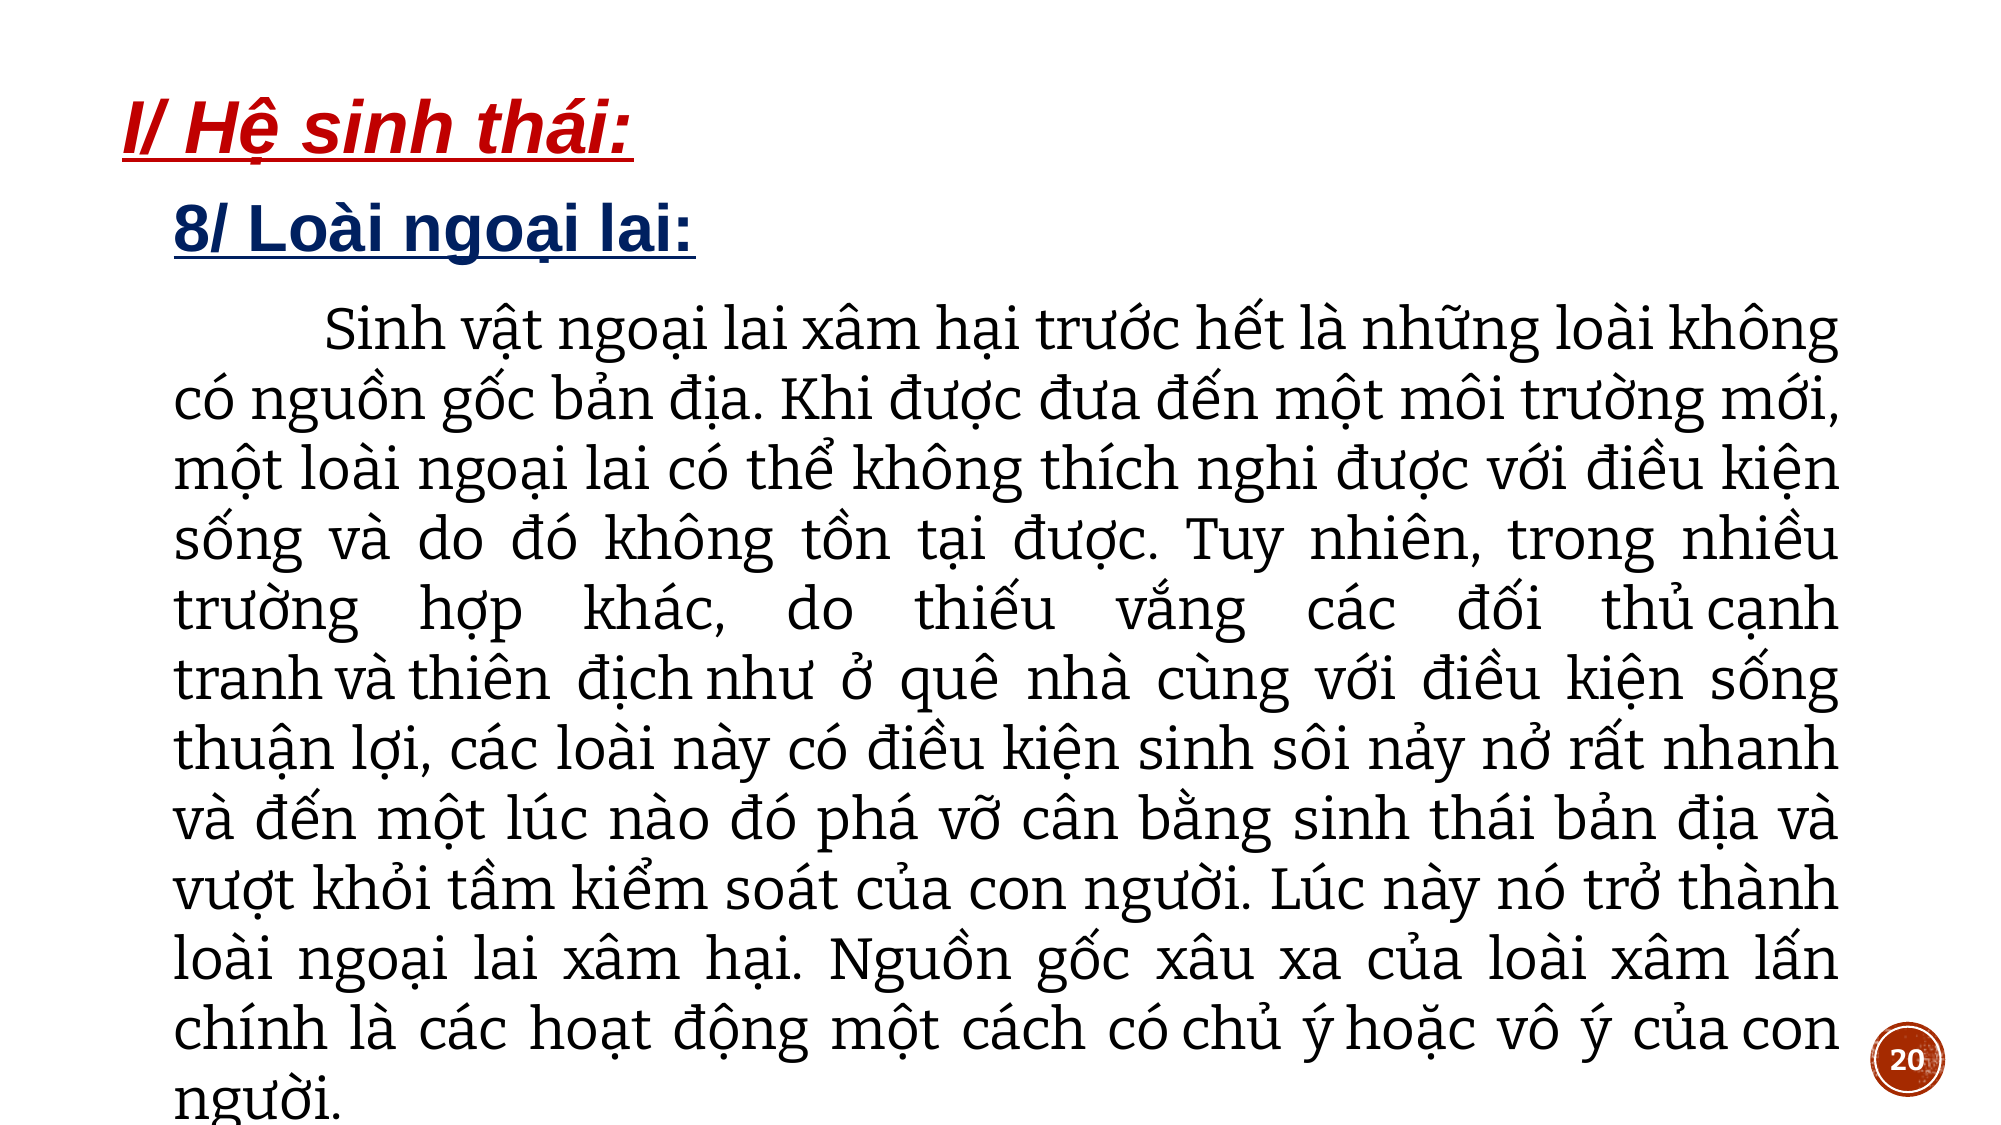

I/ Hệ sinh thái:
8/ Loài ngoại lai:
	Sinh vật ngoại lai xâm hại trước hết là những loài không có nguồn gốc bản địa. Khi được đưa đến một môi trường mới, một loài ngoại lai có thể không thích nghi được với điều kiện sống và do đó không tồn tại được. Tuy nhiên, trong nhiều trường hợp khác, do thiếu vắng các đối thủ cạnh tranh và thiên địch như ở quê nhà cùng với điều kiện sống thuận lợi, các loài này có điều kiện sinh sôi nảy nở rất nhanh và đến một lúc nào đó phá vỡ cân bằng sinh thái bản địa và vượt khỏi tầm kiểm soát của con người. Lúc này nó trở thành loài ngoại lai xâm hại. Nguồn gốc xâu xa của loài xâm lấn chính là các hoạt động một cách có chủ ý hoặc vô ý của con người.
20